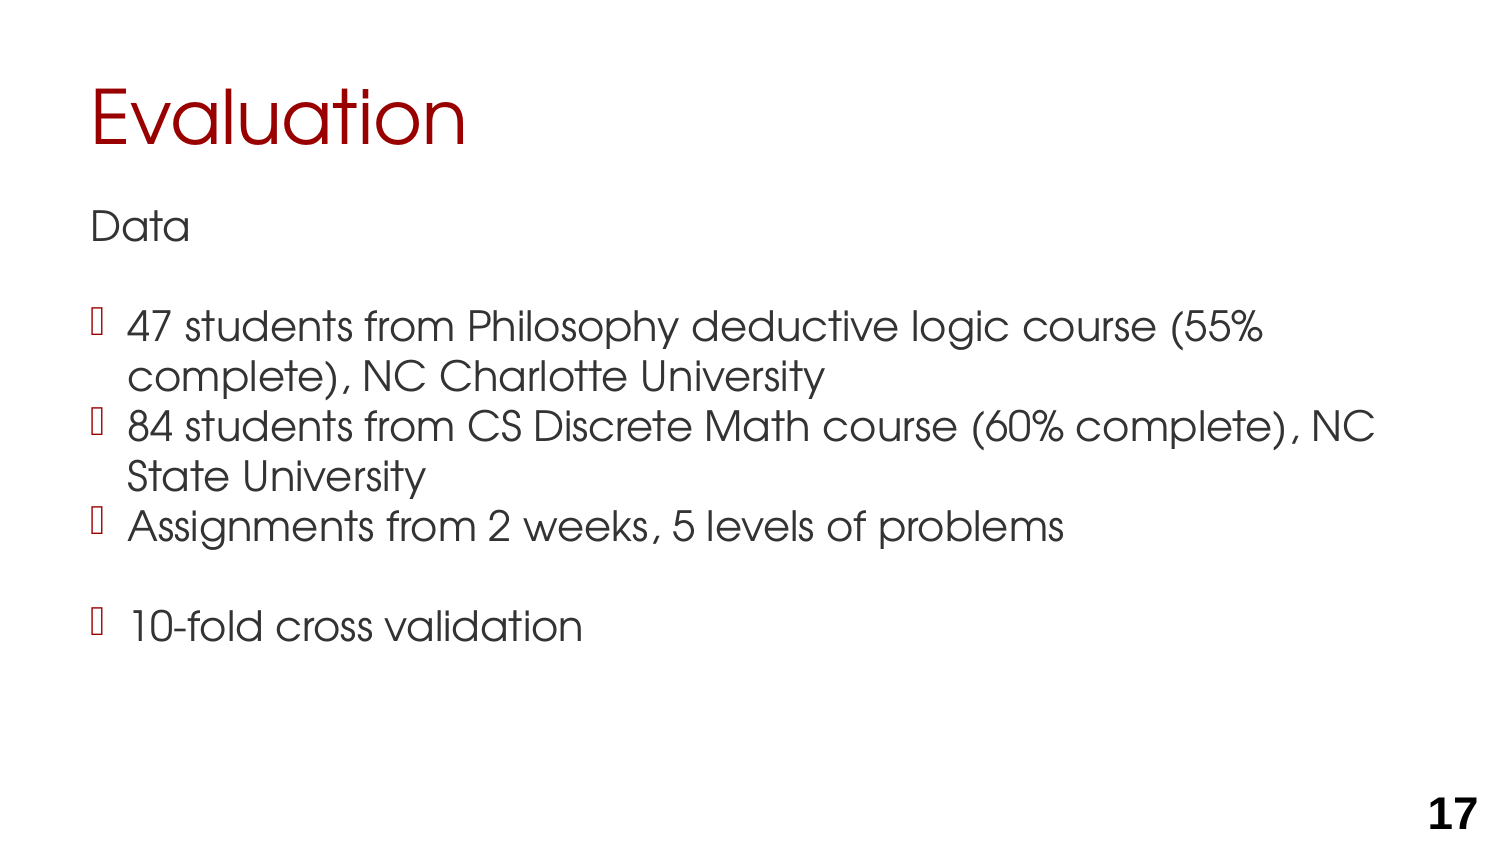

# Evaluation
Data

47 students from Philosophy deductive logic course (55% complete), NC Charlotte University
84 students from CS Discrete Math course (60% complete), NC State University
Assignments from 2 weeks, 5 levels of problems

10-fold cross validation

17